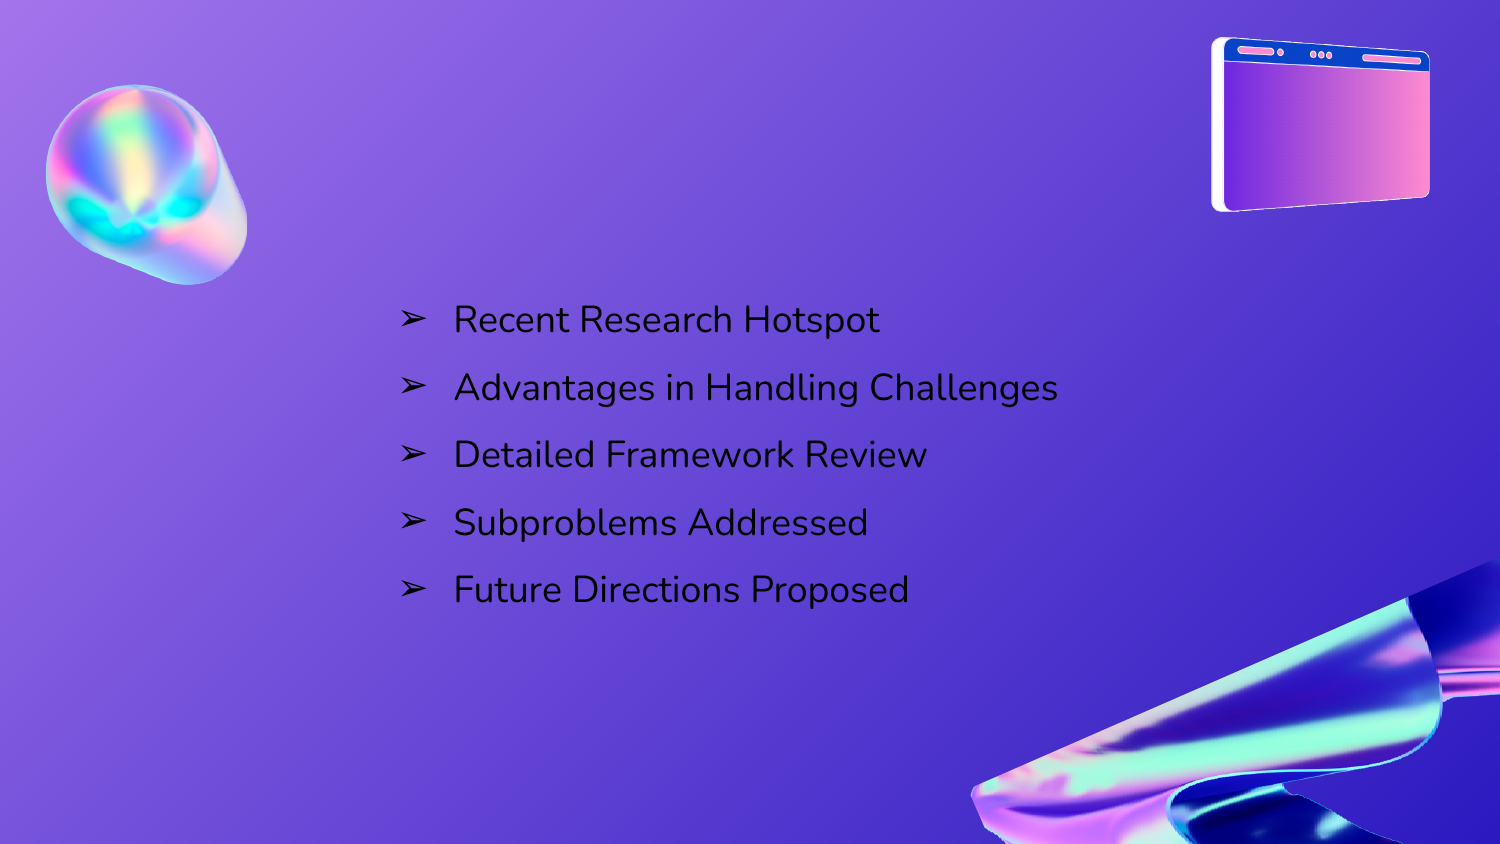

Recent Research Hotspot
Advantages in Handling Challenges
Detailed Framework Review
Subproblems Addressed
Future Directions Proposed